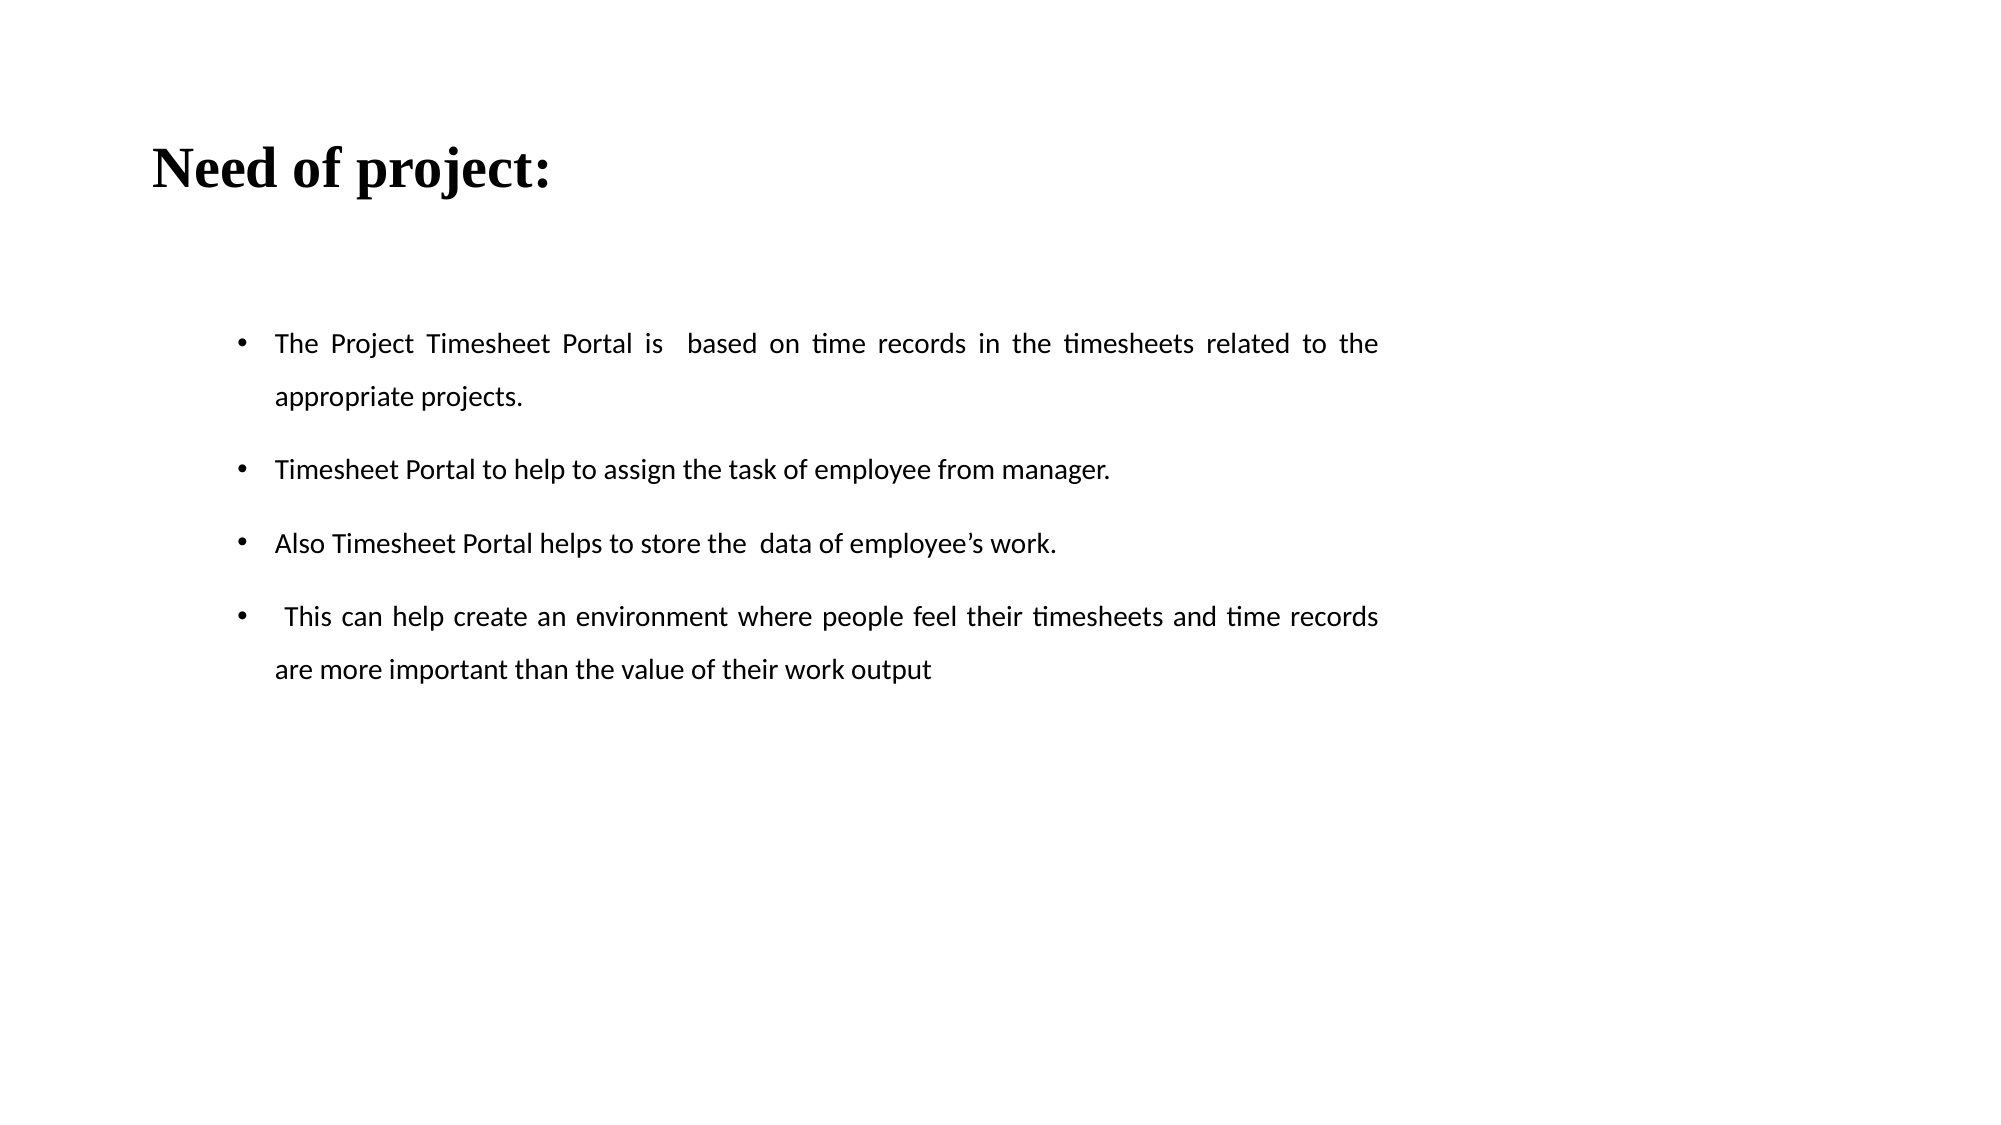

# Need of project:
The Project Timesheet Portal is  based on time records in the timesheets related to the appropriate projects.
Timesheet Portal to help to assign the task of employee from manager.
Also Timesheet Portal helps to store the  data of employee’s work.
 This can help create an environment where people feel their timesheets and time records are more important than the value of their work output